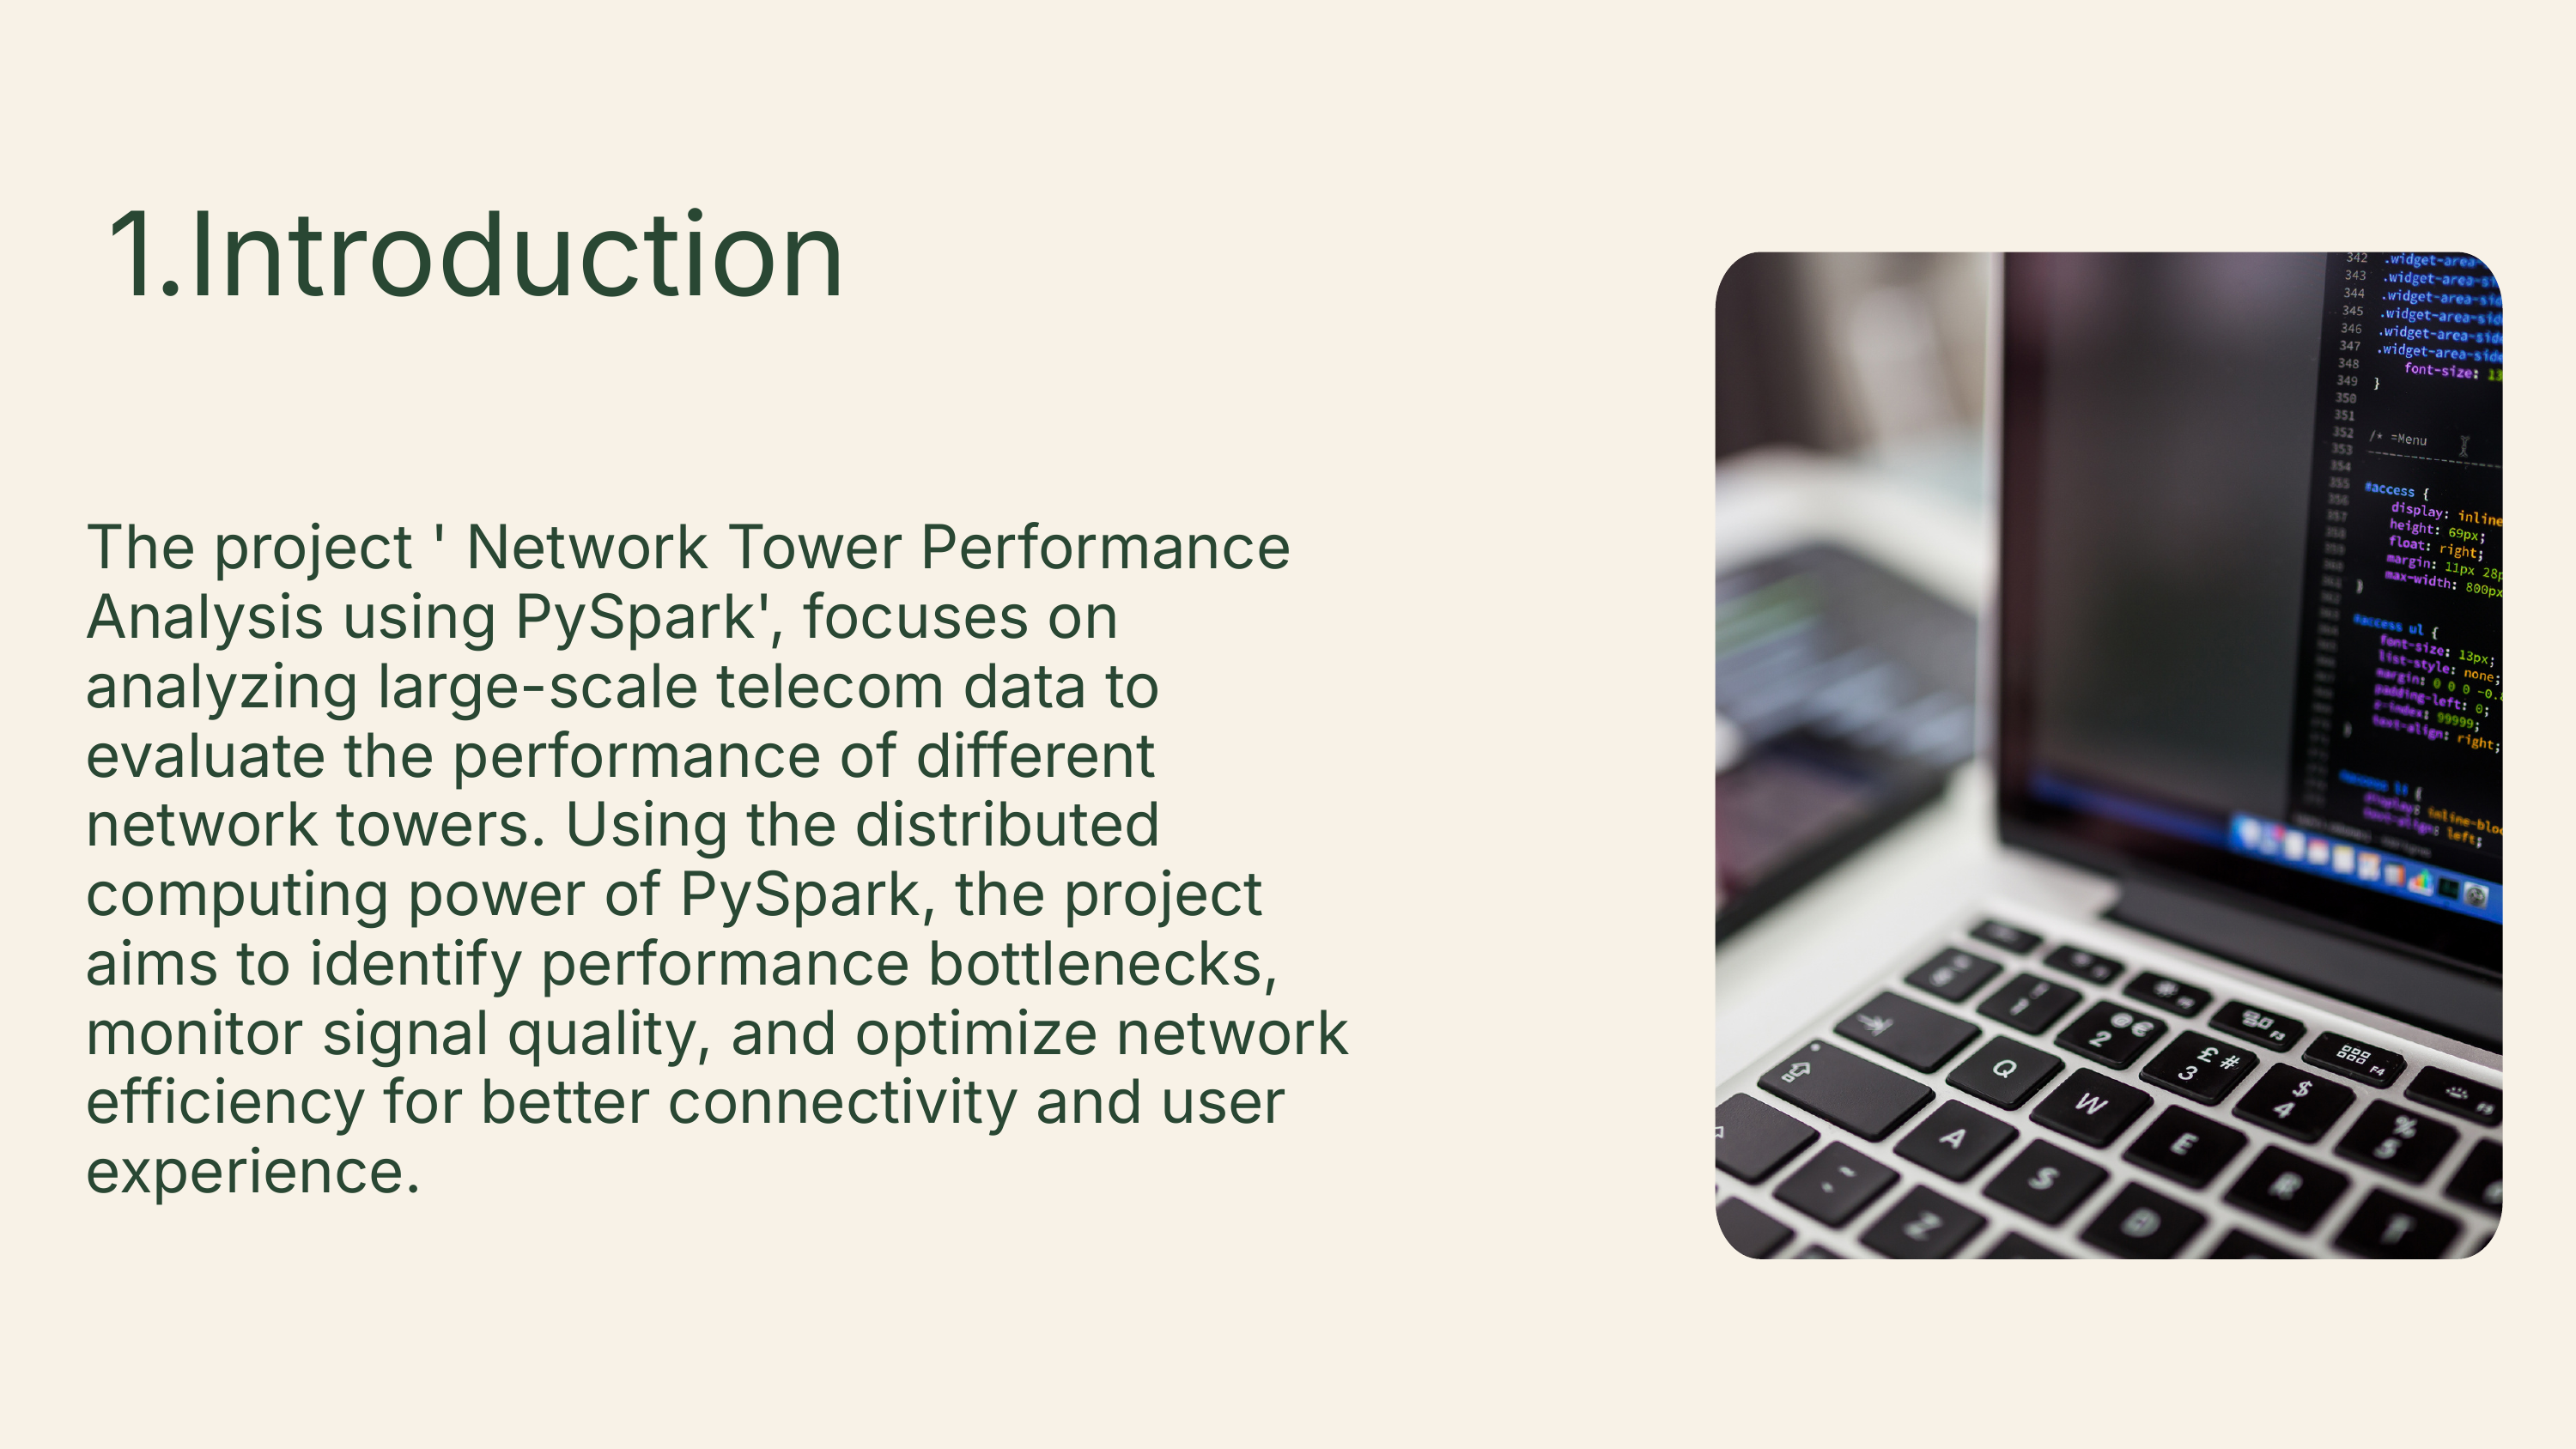

1.Introduction

The project ' Network Tower Performance Analysis using PySpark', focuses on analyzing large-scale telecom data to evaluate the performance of different network towers. Using the distributed computing power of PySpark, the project aims to identify performance bottlenecks, monitor signal quality, and optimize network efficiency for better connectivity and user experience.